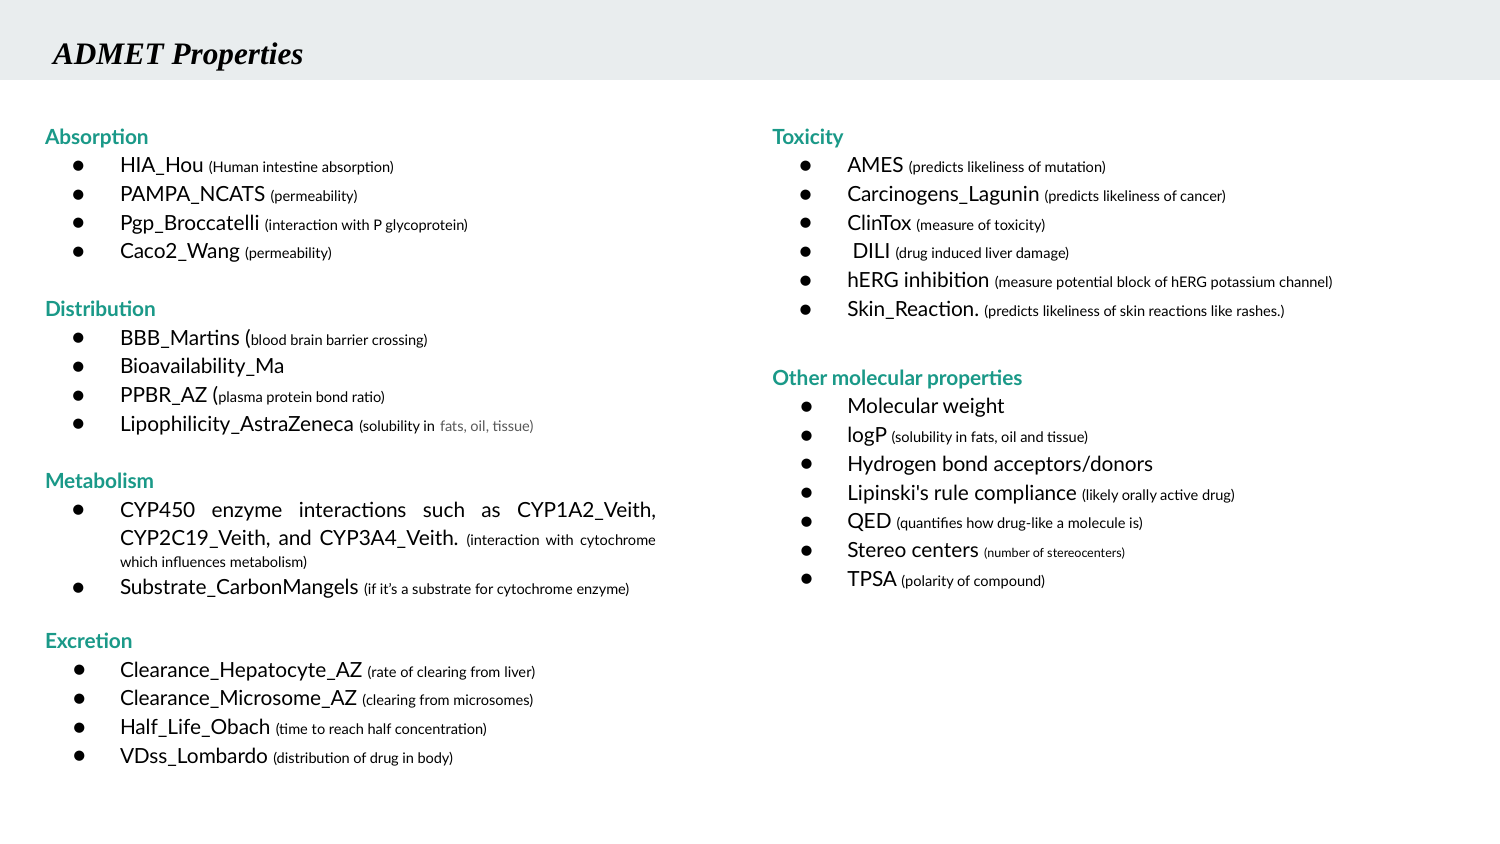

ADMET Properties
Absorption
HIA_Hou (Human intestine absorption)
PAMPA_NCATS (permeability)
Pgp_Broccatelli (interaction with P glycoprotein)
Caco2_Wang (permeability)

Distribution
BBB_Martins (blood brain barrier crossing)
Bioavailability_Ma
PPBR_AZ (plasma protein bond ratio)
Lipophilicity_AstraZeneca (solubility in fats, oil, tissue)

Metabolism
CYP450 enzyme interactions such as CYP1A2_Veith, CYP2C19_Veith, and CYP3A4_Veith. (interaction with cytochrome which influences metabolism)
Substrate_CarbonMangels (if it’s a substrate for cytochrome enzyme)
Excretion
Clearance_Hepatocyte_AZ (rate of clearing from liver)
Clearance_Microsome_AZ (clearing from microsomes)
Half_Life_Obach (time to reach half concentration)
VDss_Lombardo (distribution of drug in body)

Toxicity
AMES (predicts likeliness of mutation)
Carcinogens_Lagunin (predicts likeliness of cancer)
ClinTox (measure of toxicity)
 DILI (drug induced liver damage)
hERG inhibition (measure potential block of hERG potassium channel)
Skin_Reaction. (predicts likeliness of skin reactions like rashes.)

Other molecular properties
Molecular weight
logP (solubility in fats, oil and tissue)
Hydrogen bond acceptors/donors
Lipinski's rule compliance (likely orally active drug)
QED (quantifies how drug-like a molecule is)
Stereo centers (number of stereocenters)
TPSA (polarity of compound)